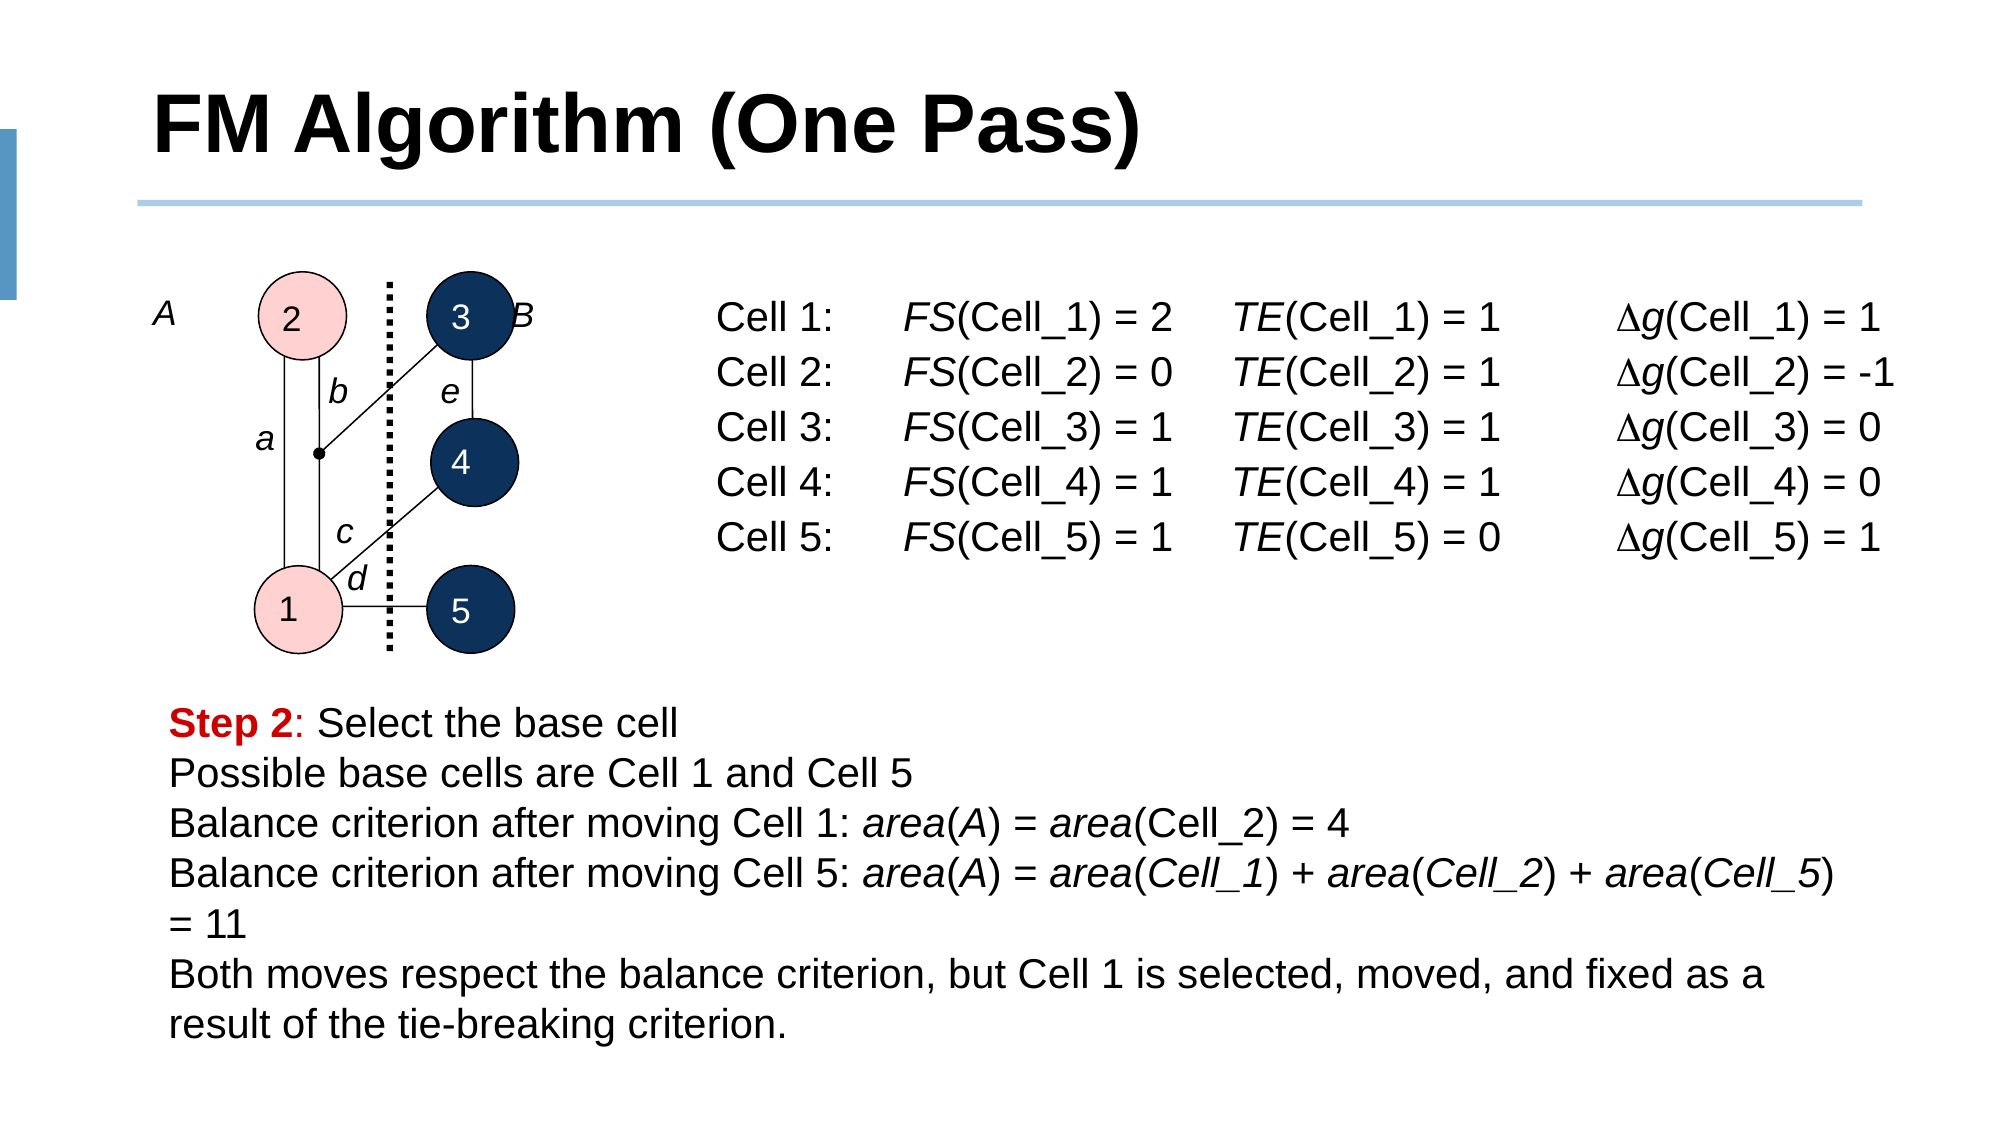

# FM Algorithm (One Pass)

3
2

A
B

b
e
a

4

c
d

1
5

Cell 1:      FS(Cell_1) = 2     TE(Cell_1) = 1	Δg(Cell_1) = 1
Cell 2:      FS(Cell_2) = 0     TE(Cell_2) = 1    	Δg(Cell_2) = -1
Cell 3:      FS(Cell_3) = 1     TE(Cell_3) = 1	Δg(Cell_3) = 0
Cell 4:      FS(Cell_4) = 1     TE(Cell_4) = 1	Δg(Cell_4) = 0
Cell 5:      FS(Cell_5) = 1     TE(Cell_5) = 0	Δg(Cell_5) = 1
Step 2: Select the base cell
Possible base cells are Cell 1 and Cell 5
Balance criterion after moving Cell 1: area(A) = area(Cell_2) = 4
Balance criterion after moving Cell 5: area(A) = area(Cell_1) + area(Cell_2) + area(Cell_5) = 11
Both moves respect the balance criterion, but Cell 1 is selected, moved, and fixed as a result of the tie-breaking criterion.